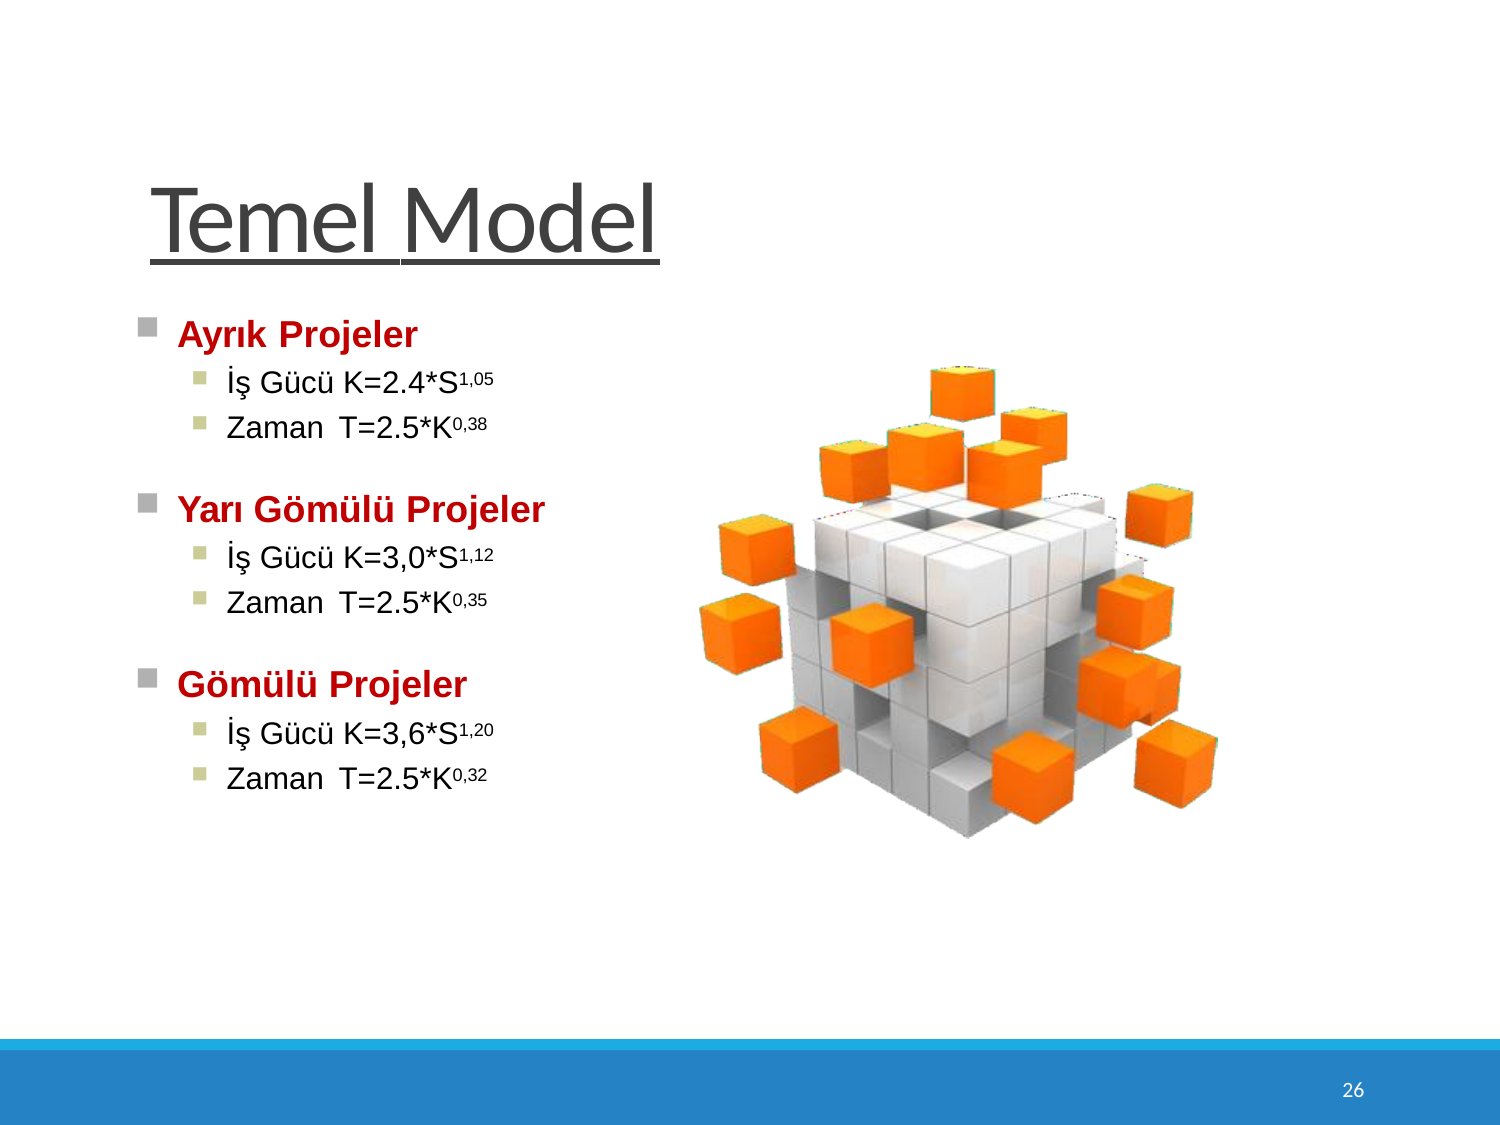

# Temel Model
Ayrık Projeler
İş Gücü K=2.4*S1,05
Zaman T=2.5*K0,38

Yarı Gömülü Projeler
İş Gücü K=3,0*S1,12
Zaman T=2.5*K0,35

Gömülü Projeler
İş Gücü K=3,6*S1,20
Zaman T=2.5*K0,32

26